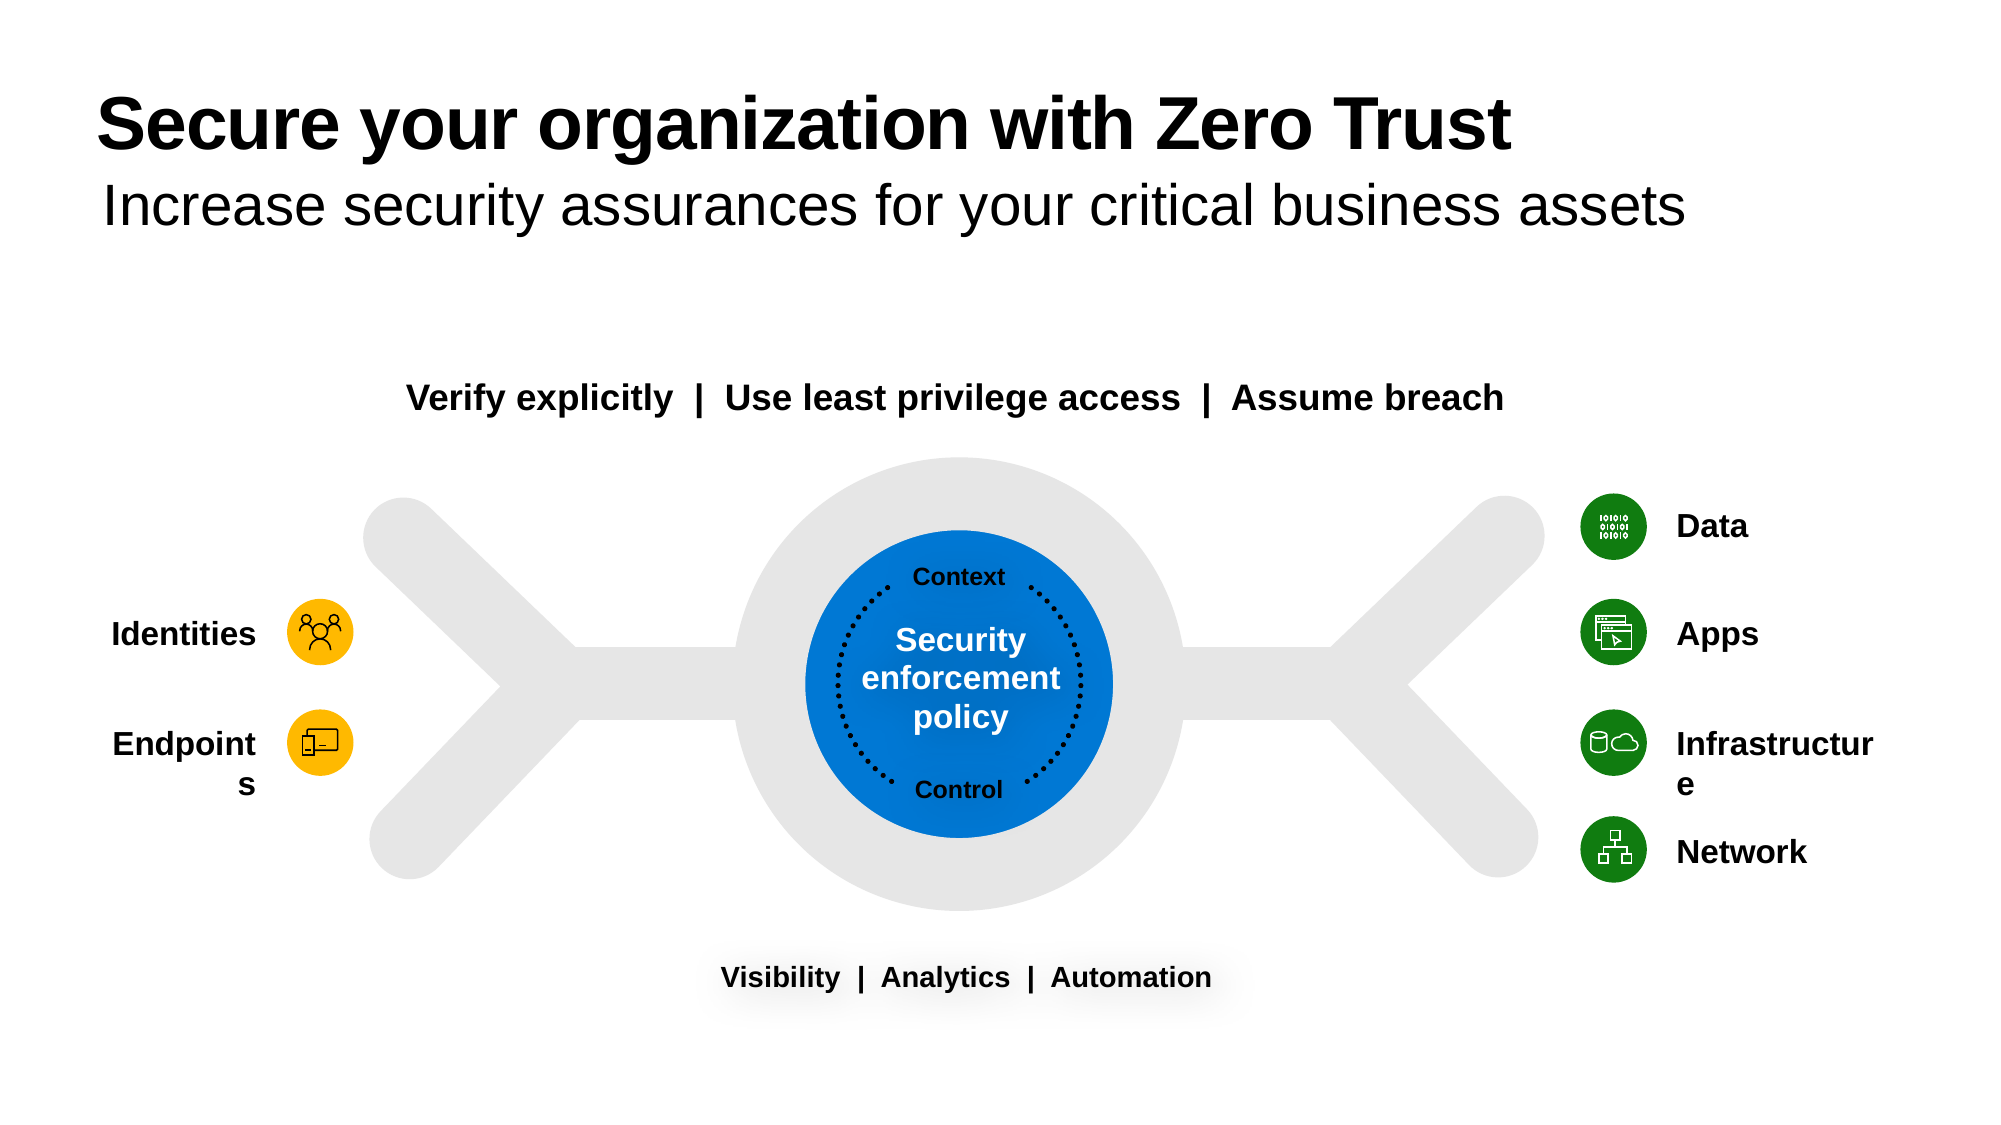

# Secure your organization with Zero Trust
Increase security assurances for your critical business assets
Verify explicitly  |  Use least privilege access  |  Assume breach

Data

Context

Identities
Apps

Security enforcement policy

Endpoints
Infrastructure

Control

Network
Visibility  |  Analytics  |  Automation